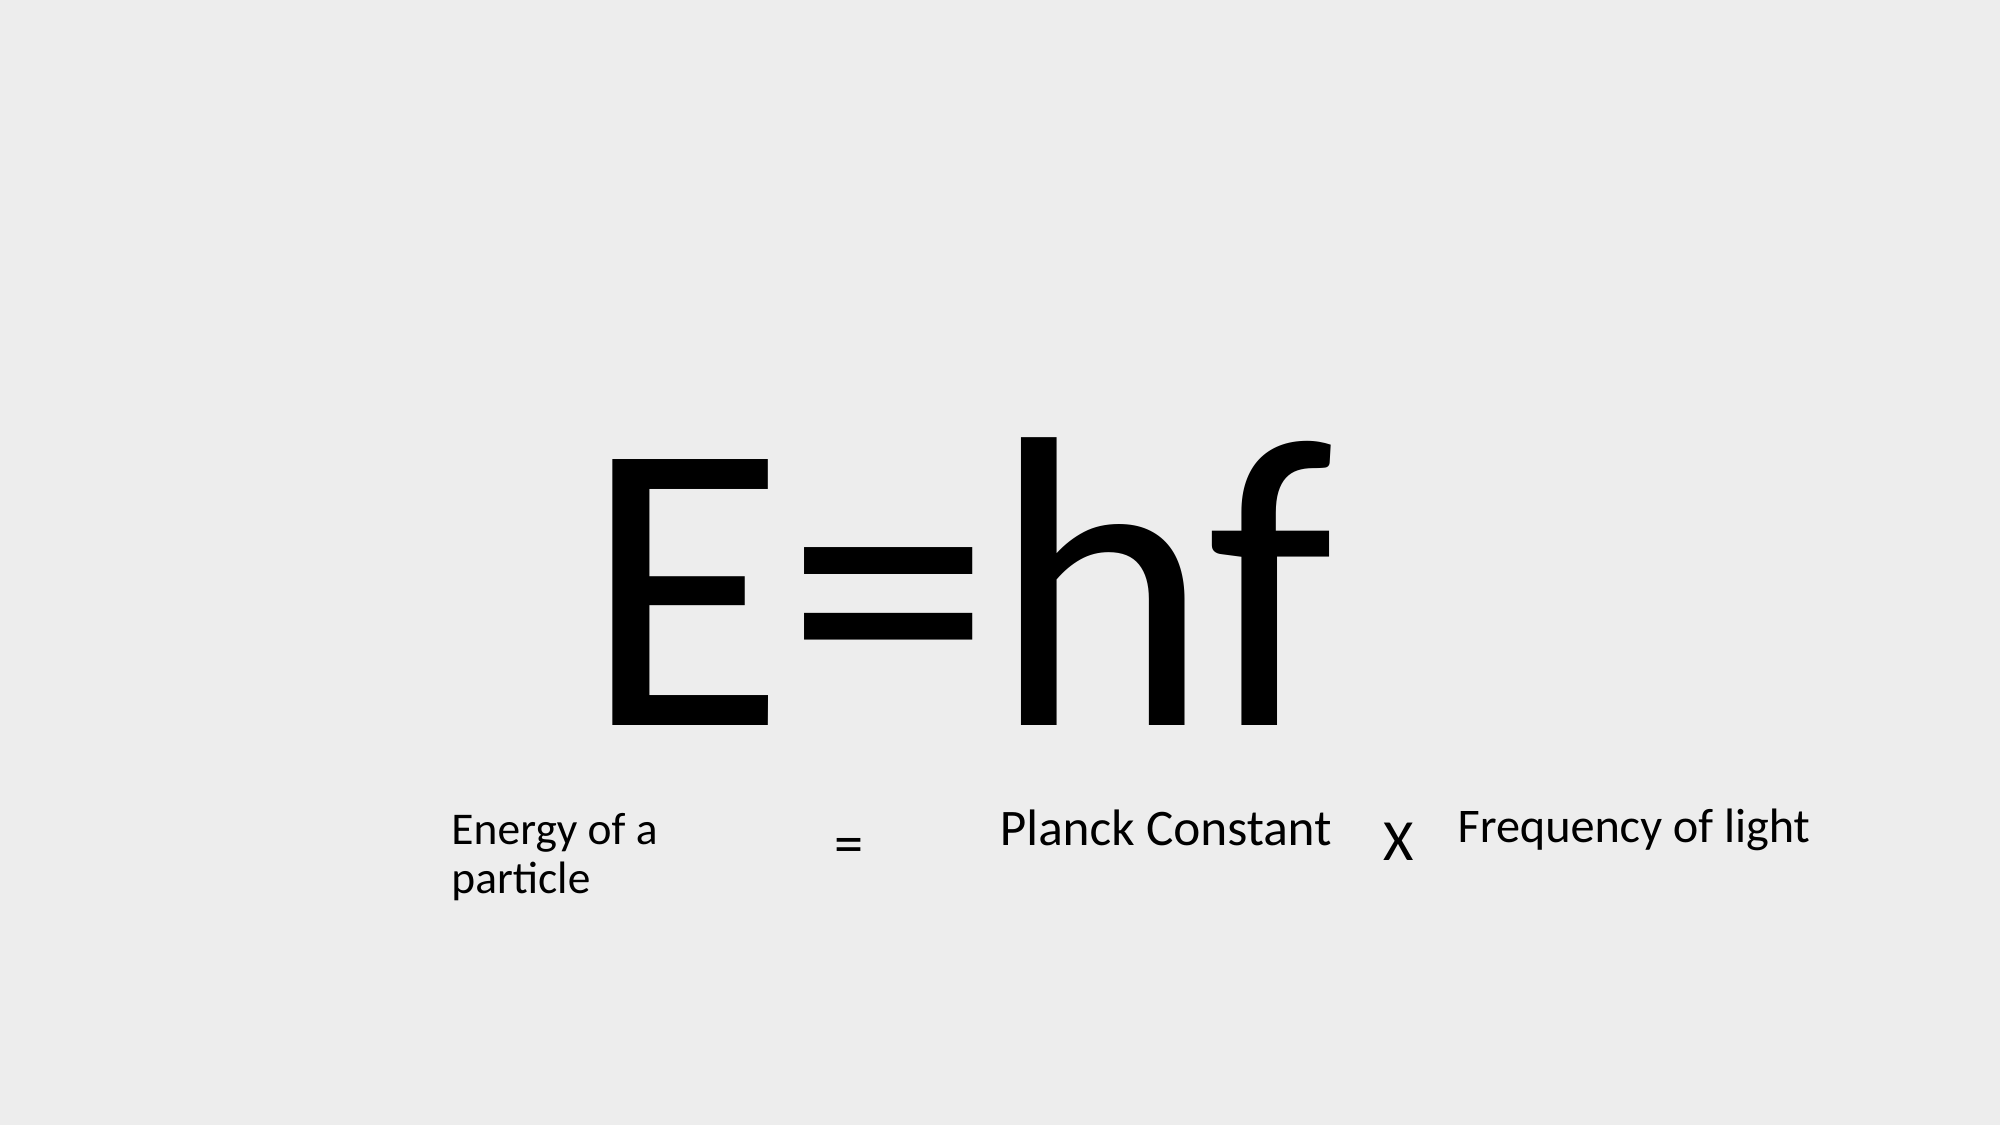

#
E=hf
Planck Constant
Frequency of light
Energy of a particle
X
=